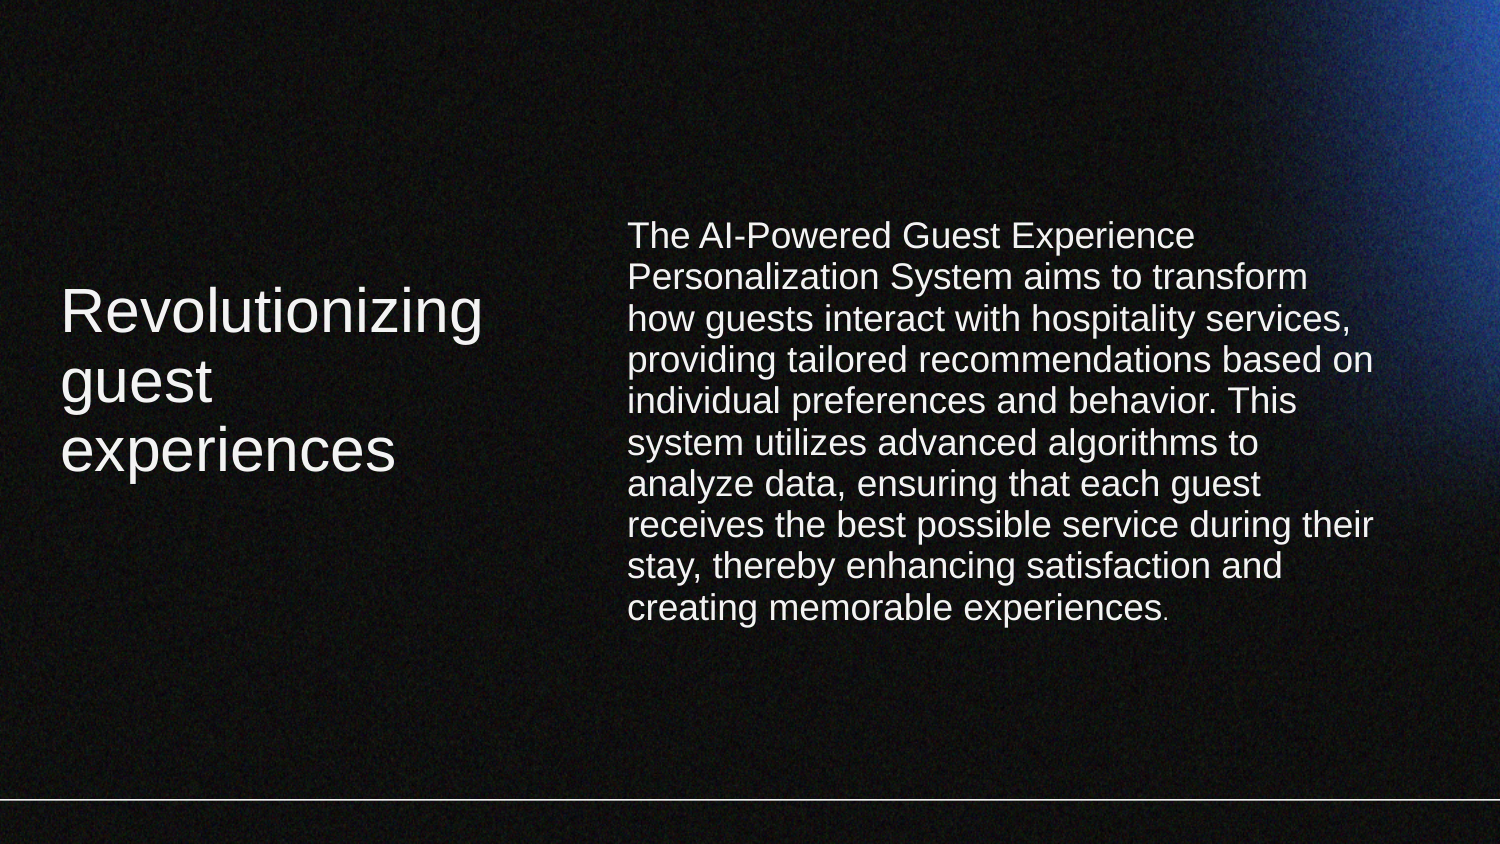

The AI-Powered Guest Experience Personalization System aims to transform how guests interact with hospitality services, providing tailored recommendations based on individual preferences and behavior. This system utilizes advanced algorithms to analyze data, ensuring that each guest receives the best possible service during their stay, thereby enhancing satisfaction and creating memorable experiences.
# Revolutionizing guest experiences